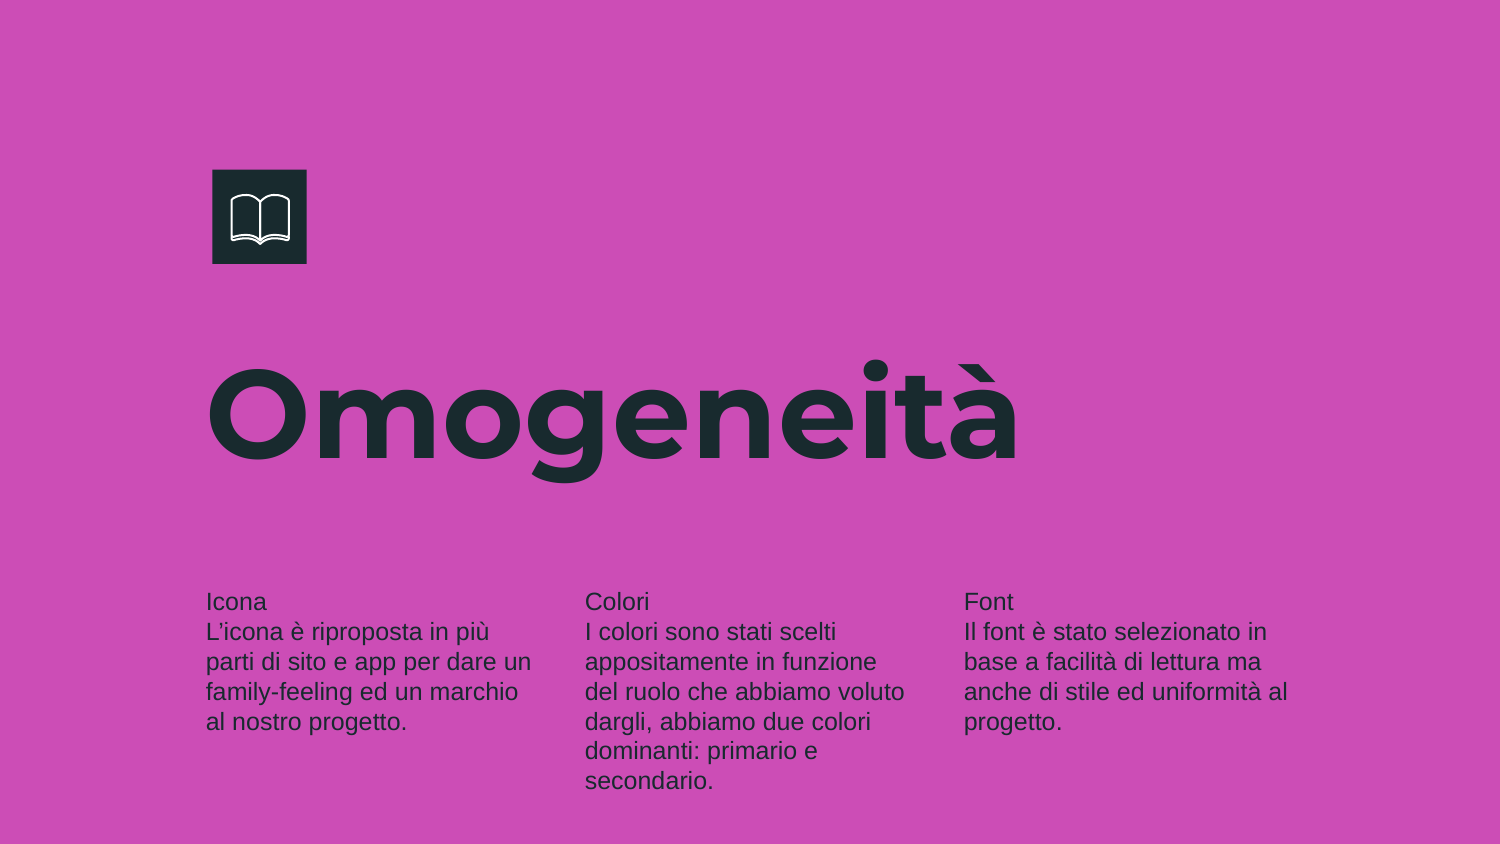

# Omogeneità
Icona
L’icona è riproposta in più parti di sito e app per dare un family-feeling ed un marchio al nostro progetto.
Colori
I colori sono stati scelti appositamente in funzione del ruolo che abbiamo voluto dargli, abbiamo due colori dominanti: primario e secondario.
Font
Il font è stato selezionato in base a facilità di lettura ma anche di stile ed uniformità al progetto.